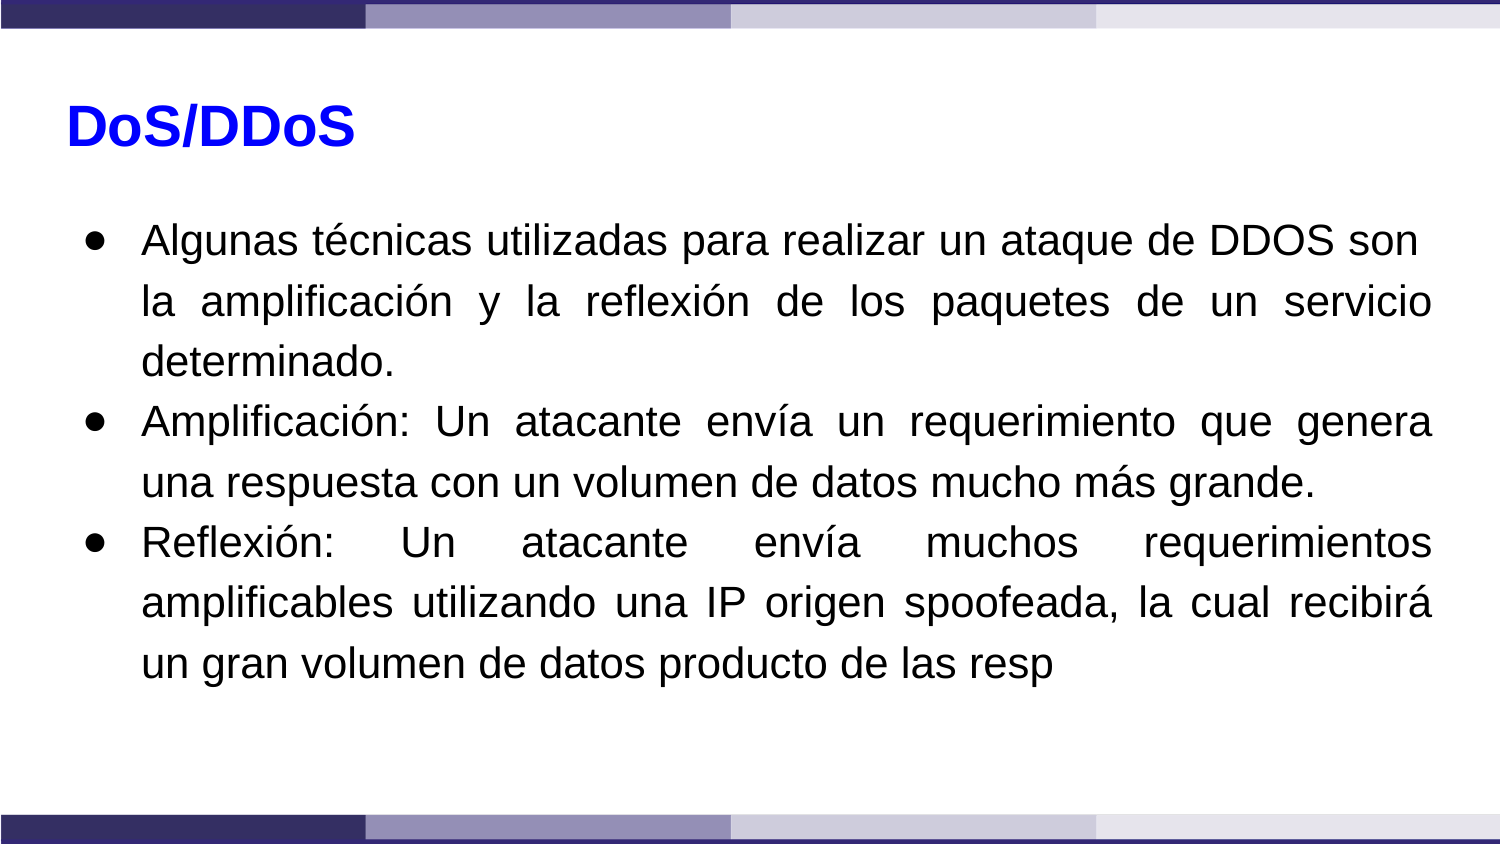

# DoS/DDoS
Algunas técnicas utilizadas para realizar un ataque de DDOS son  la amplificación y la reflexión de los paquetes de un servicio determinado.
Amplificación: Un atacante envía un requerimiento que genera una respuesta con un volumen de datos mucho más grande.
Reflexión: Un atacante envía muchos requerimientos amplificables utilizando una IP origen spoofeada, la cual recibirá un gran volumen de datos producto de las respuestas.